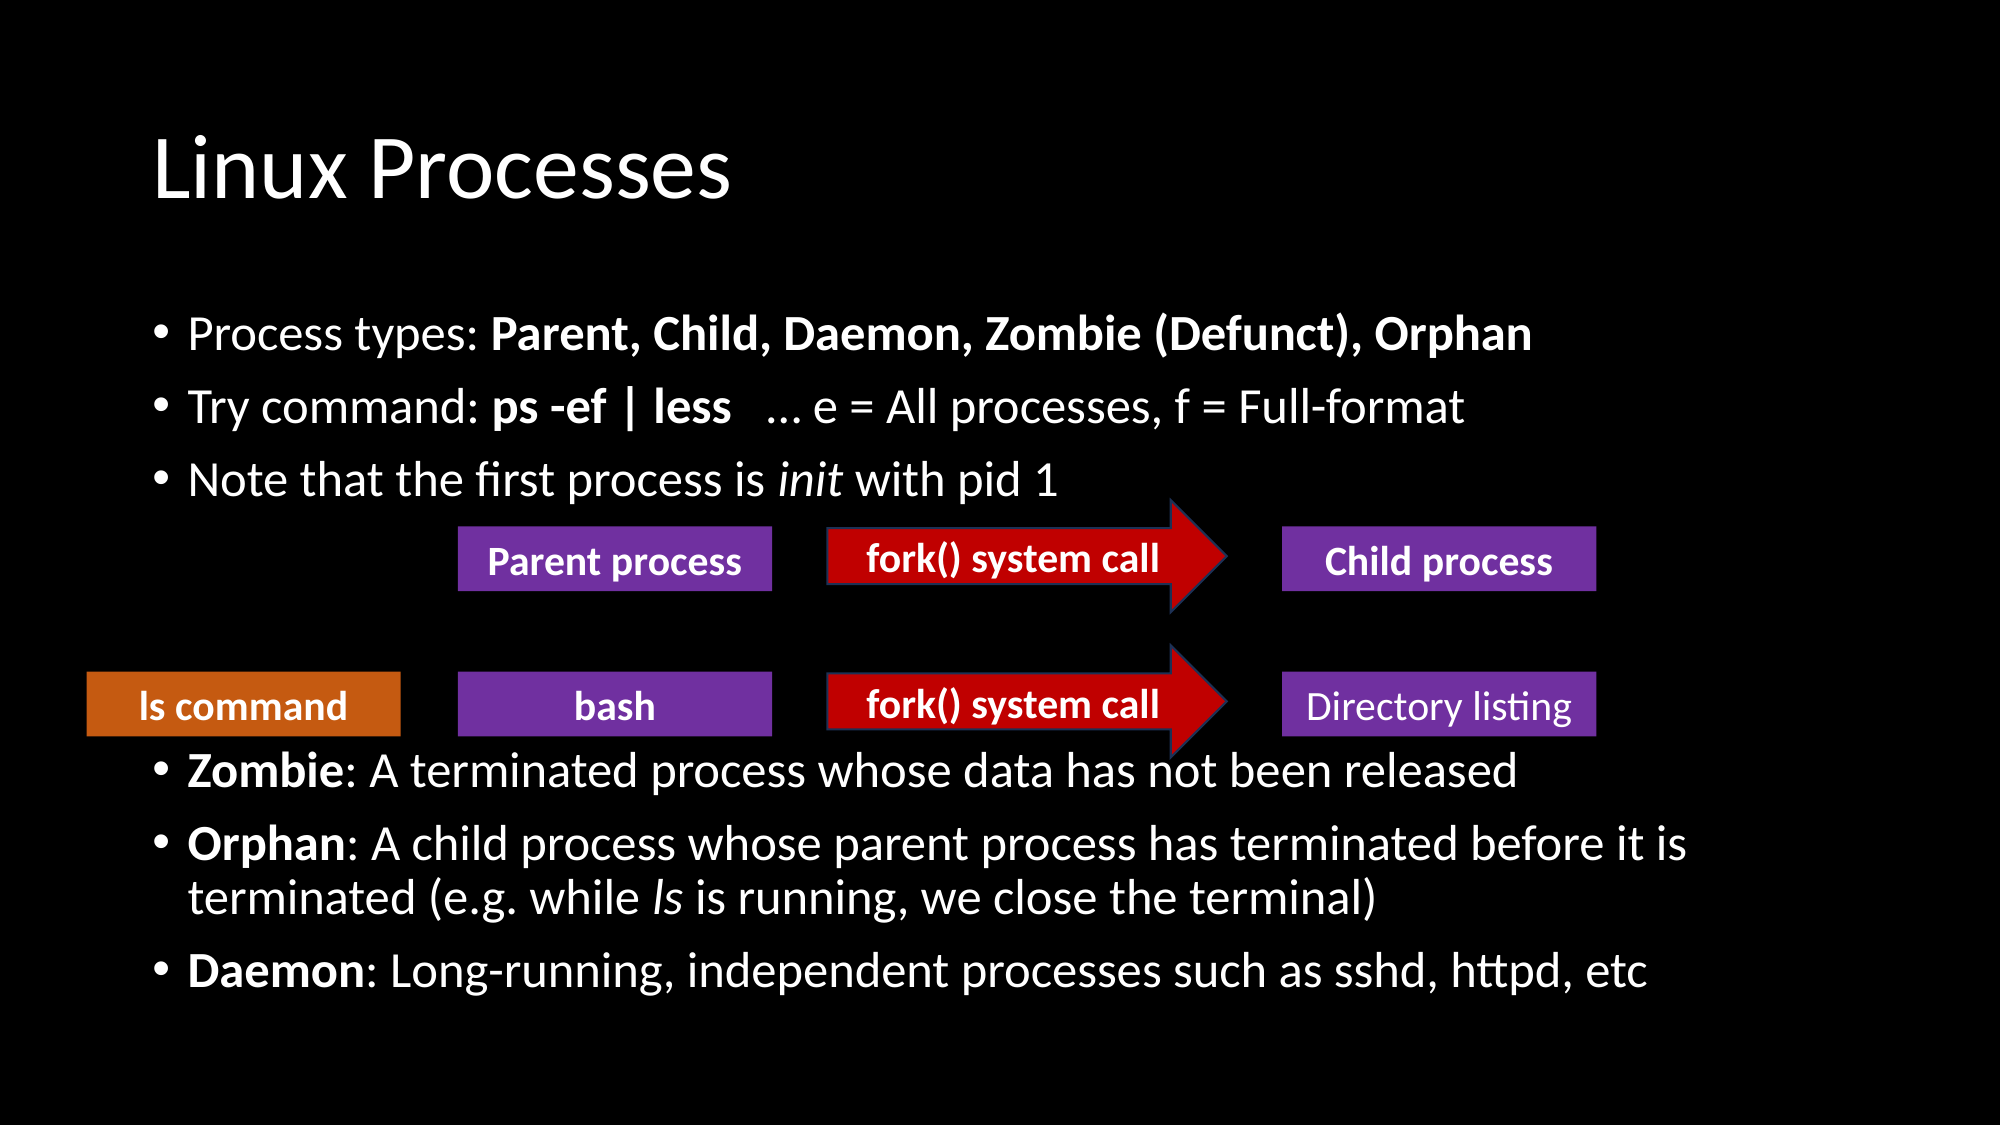

# Linux Processes
Process types: Parent, Child, Daemon, Zombie (Defunct), Orphan
Try command: ps -ef | less   … e = All processes, f = Full-format
Note that the first process is init with pid 1

Zombie: A terminated process whose data has not been released
Orphan: A child process whose parent process has terminated before it is terminated (e.g. while ls is running, we close the terminal)
Daemon: Long-running, independent processes such as sshd, httpd, etc

fork() system call
Child process
Parent process
fork() system call
ls command
Directory listing
bash